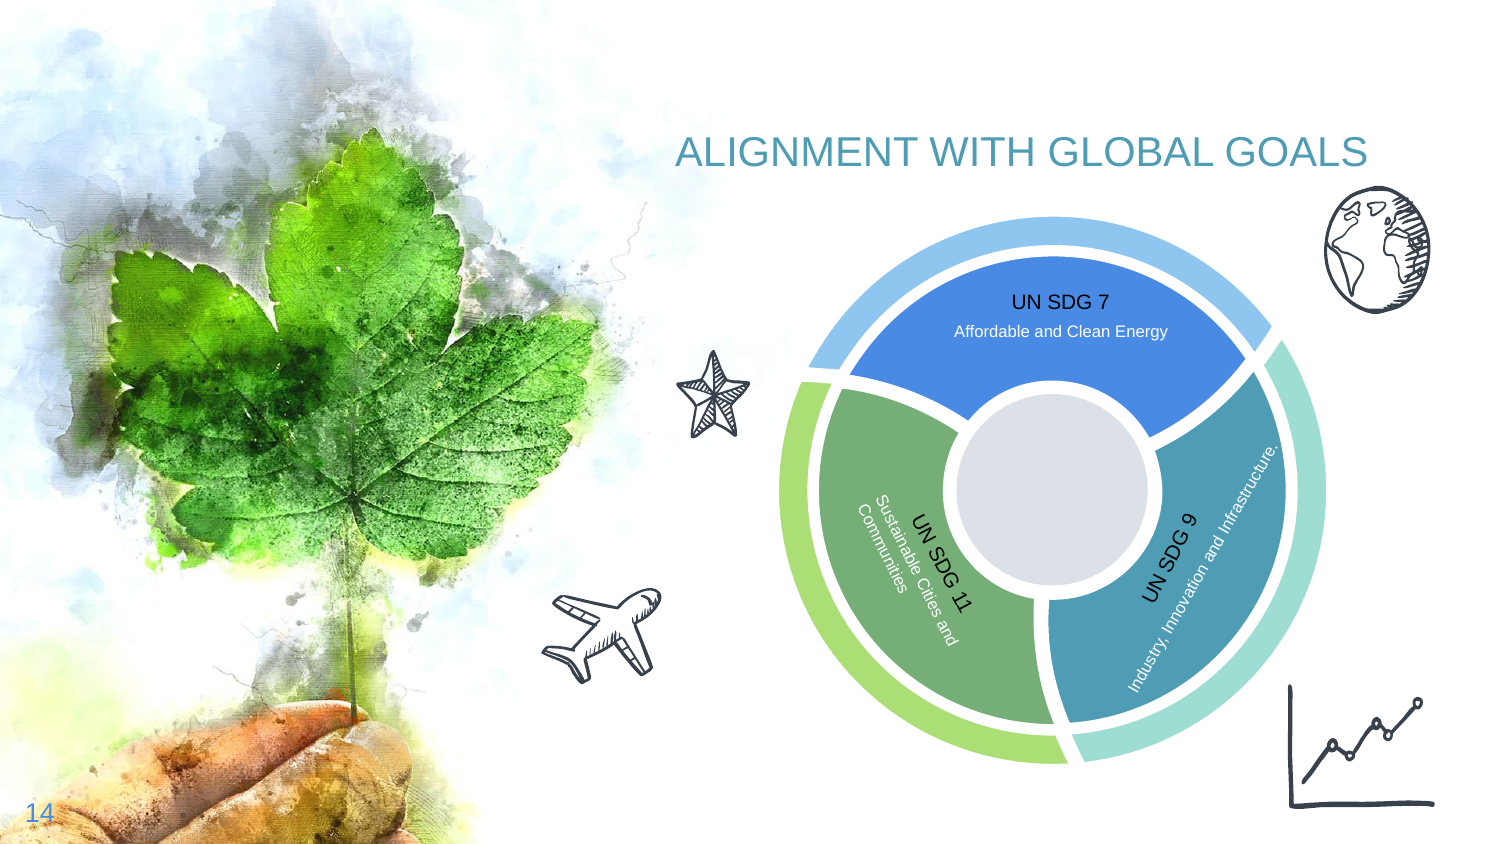

# ALIGNMENT WITH GLOBAL GOALS

UN SDG 7

Affordable and Clean Energy

UN SDG 9

UN SDG 11

Industry, Innovation and Infrastructure.

Sustainable Cities and Communities

14